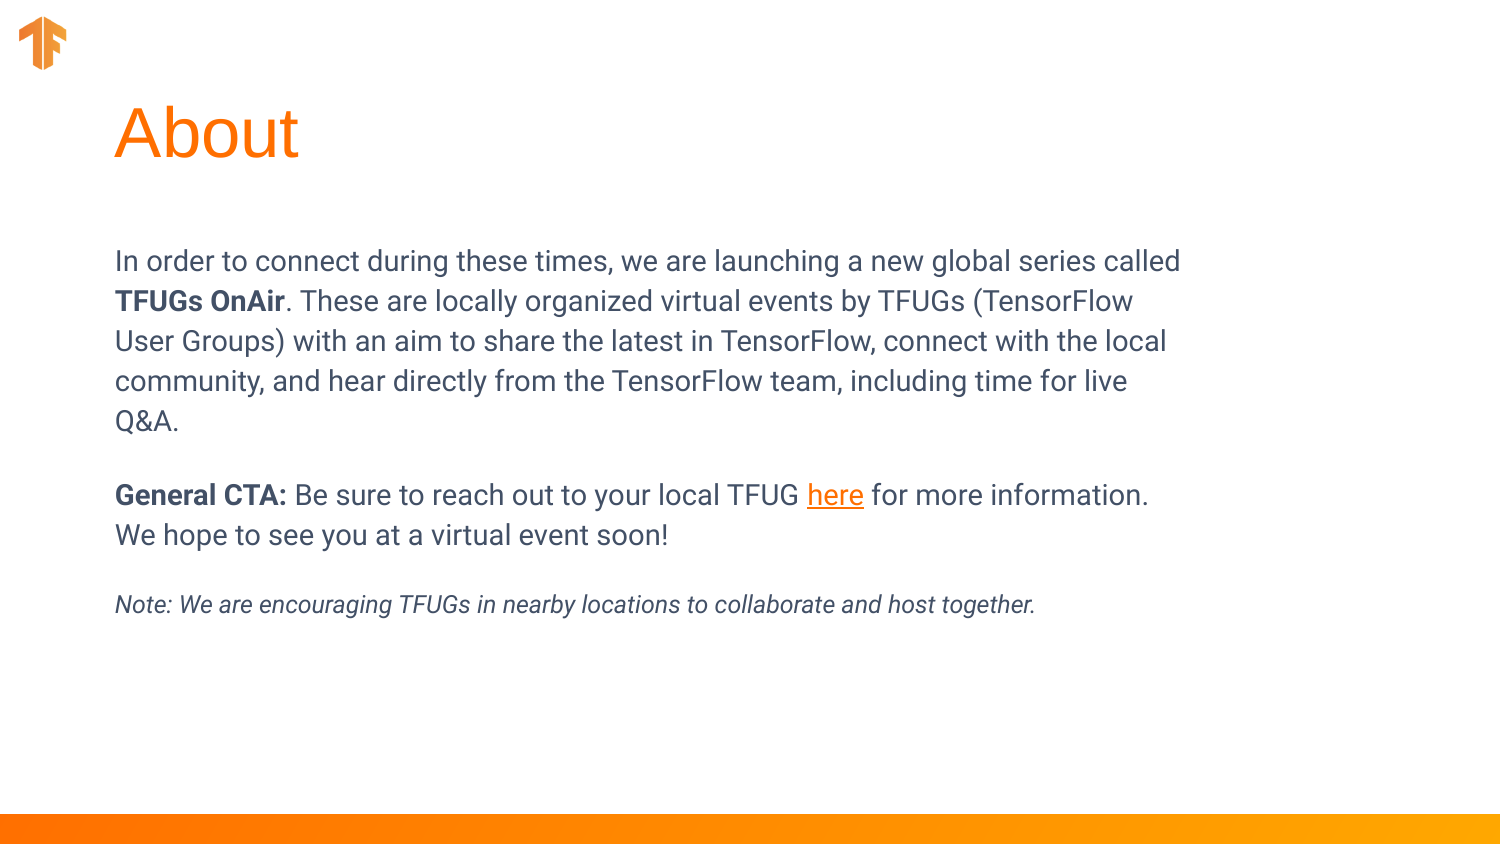

# About
In order to connect during these times, we are launching a new global series called TFUGs OnAir. These are locally organized virtual events by TFUGs (TensorFlow User Groups) with an aim to share the latest in TensorFlow, connect with the local community, and hear directly from the TensorFlow team, including time for live Q&A.
General CTA: Be sure to reach out to your local TFUG here for more information. We hope to see you at a virtual event soon!
Note: We are encouraging TFUGs in nearby locations to collaborate and host together.